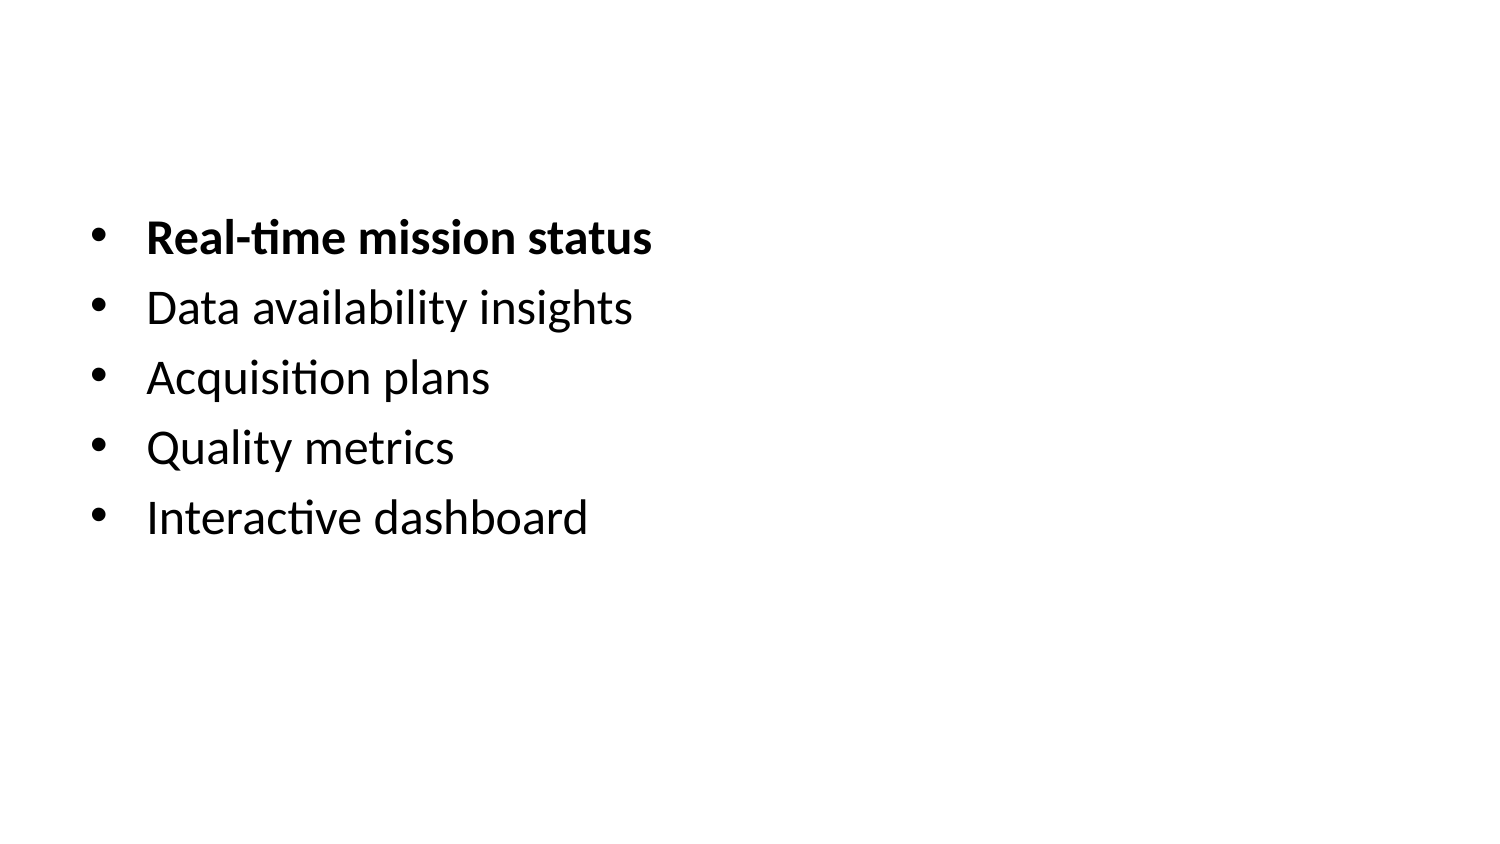

Real-time mission status
Data availability insights
Acquisition plans
Quality metrics
Interactive dashboard